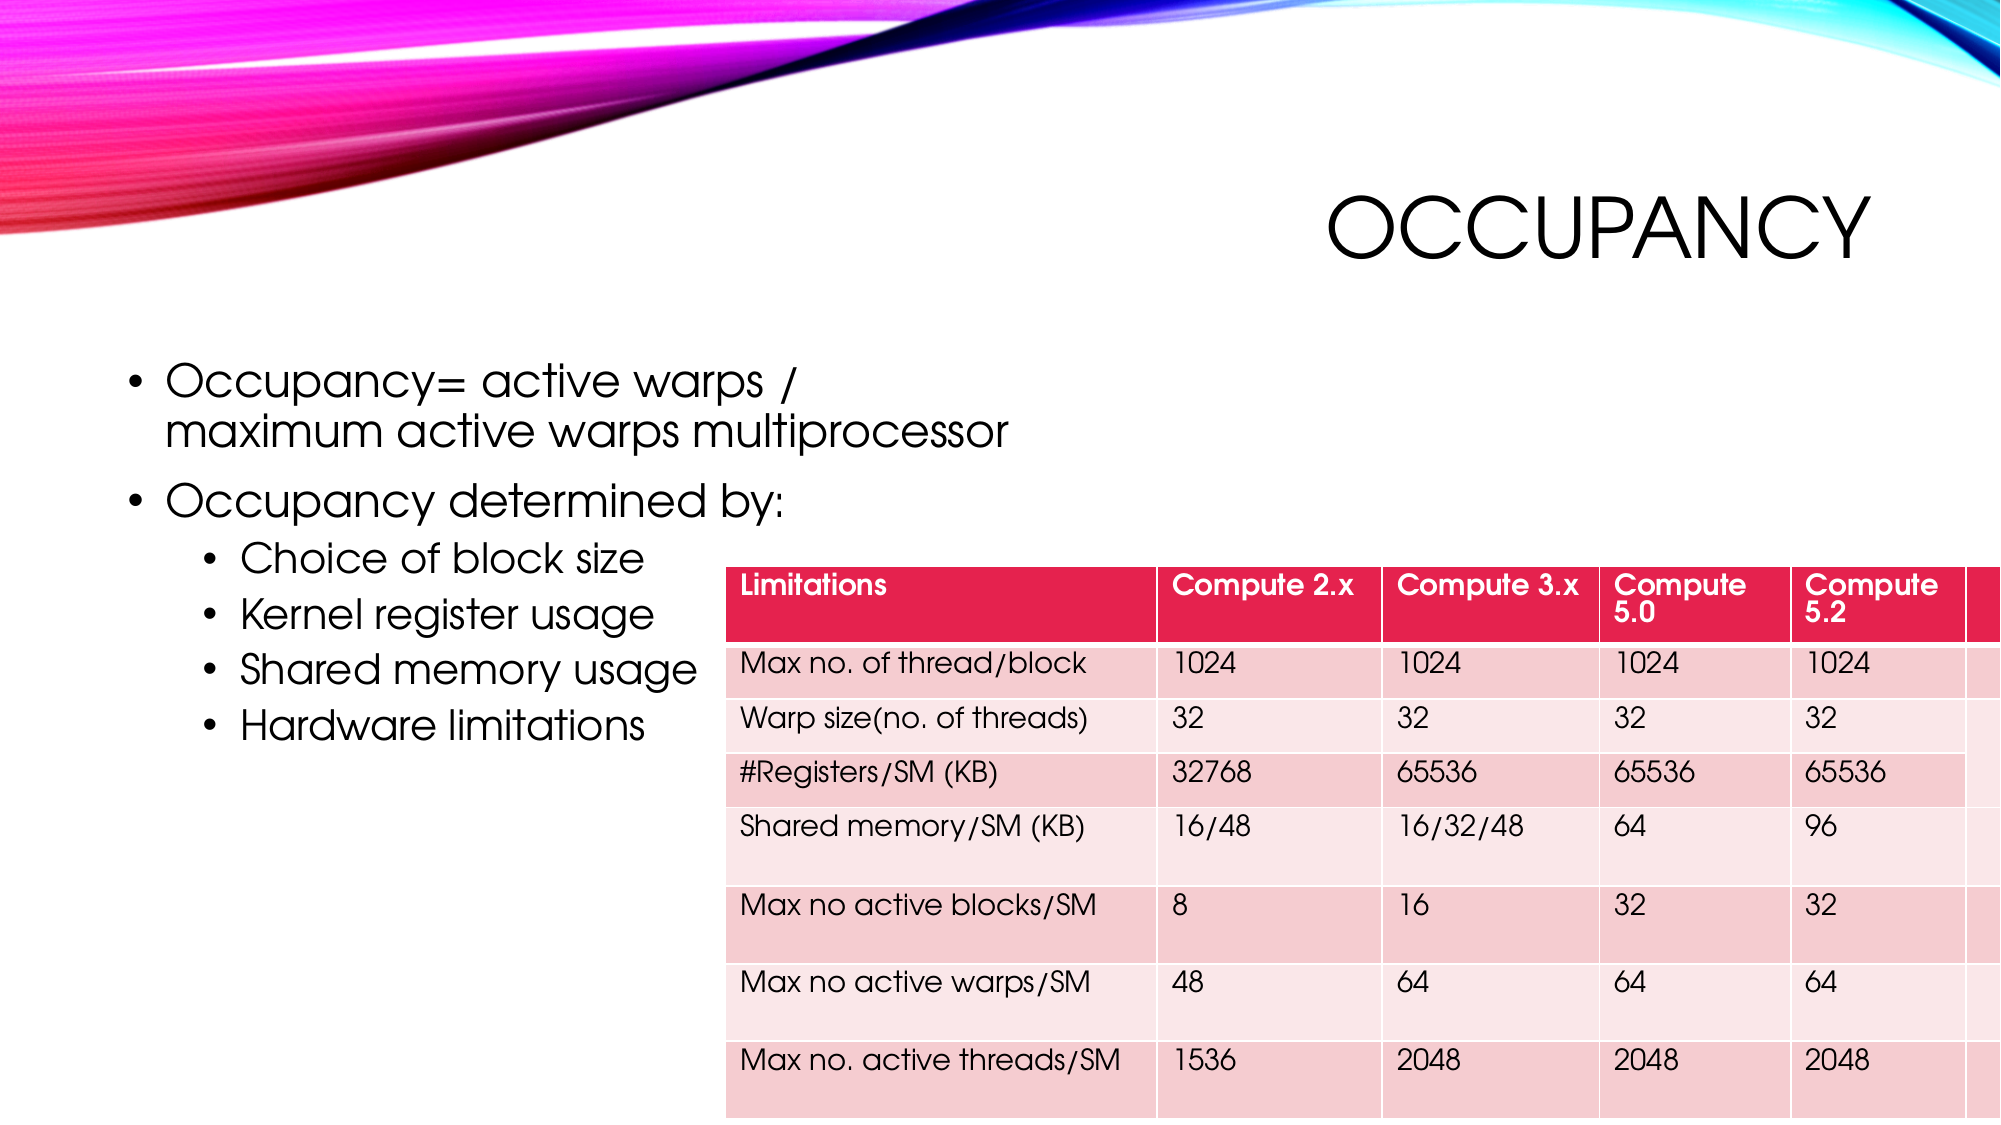

# occupancy
Occupancy= active warps / maximum active warps multiprocessor
Occupancy determined by:
Choice of block size
Kernel register usage
Shared memory usage
Hardware limitations
| Limitations | Compute 2.x | Compute 3.x | Compute 5.0 | Compute 5.2 |  |
| --- | --- | --- | --- | --- | --- |
| Max no. of thread/block | 1024 | 1024 | 1024 | 1024 |  |
| Warp size(no. of threads) | 32 | 32 | 32 | 32 |  |
| #Registers/SM (KB) | 32768 | 65536 | 65536 | 65536 |  |
| Shared memory/SM (KB) | 16/48 | 16/32/48 | 64 | 96 |  |
| Max no active blocks/SM | 8 | 16 | 32 | 32 |  |
| Max no active warps/SM | 48 | 64 | 64 | 64 |  |
| Max no. active threads/SM | 1536 | 2048 | 2048 | 2048 |  |